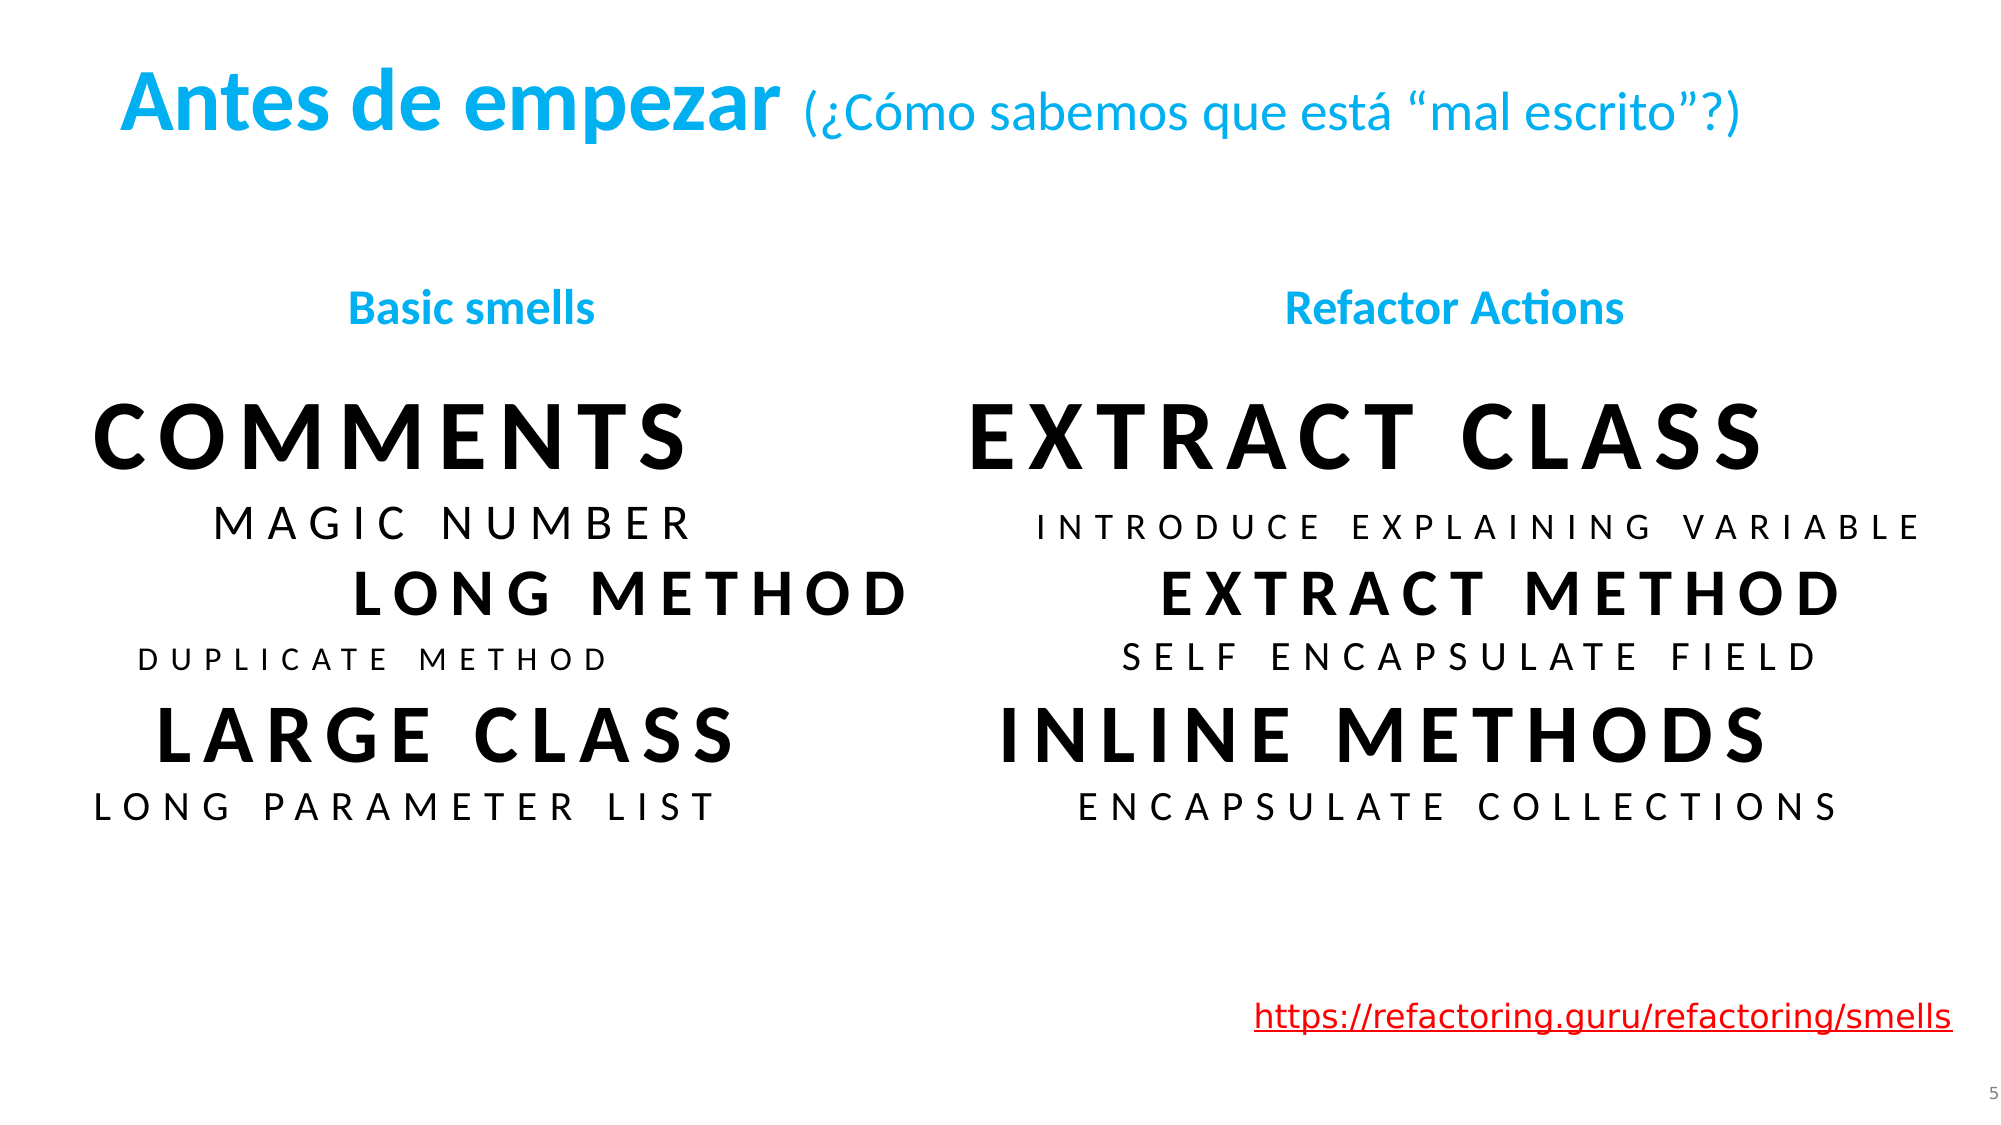

Antes de empezar (¿Cómo sabemos que está “mal escrito”?)
Basic smells
Refactor Actions
COMMENTS
     MAGIC NUMBER
	    LONG METHOD
  DUPLICATE METHOD
  LARGE CLASS
LONG PARAMETER LIST
EXTRACT CLASS
   INTRODUCE EXPLAINING VARIABLE
       EXTRACT METHOD
       SELF ENCAPSULATE FIELD
 INLINE METHODS
     ENCAPSULATE COLLECTIONS
https://refactoring.guru/refactoring/smells